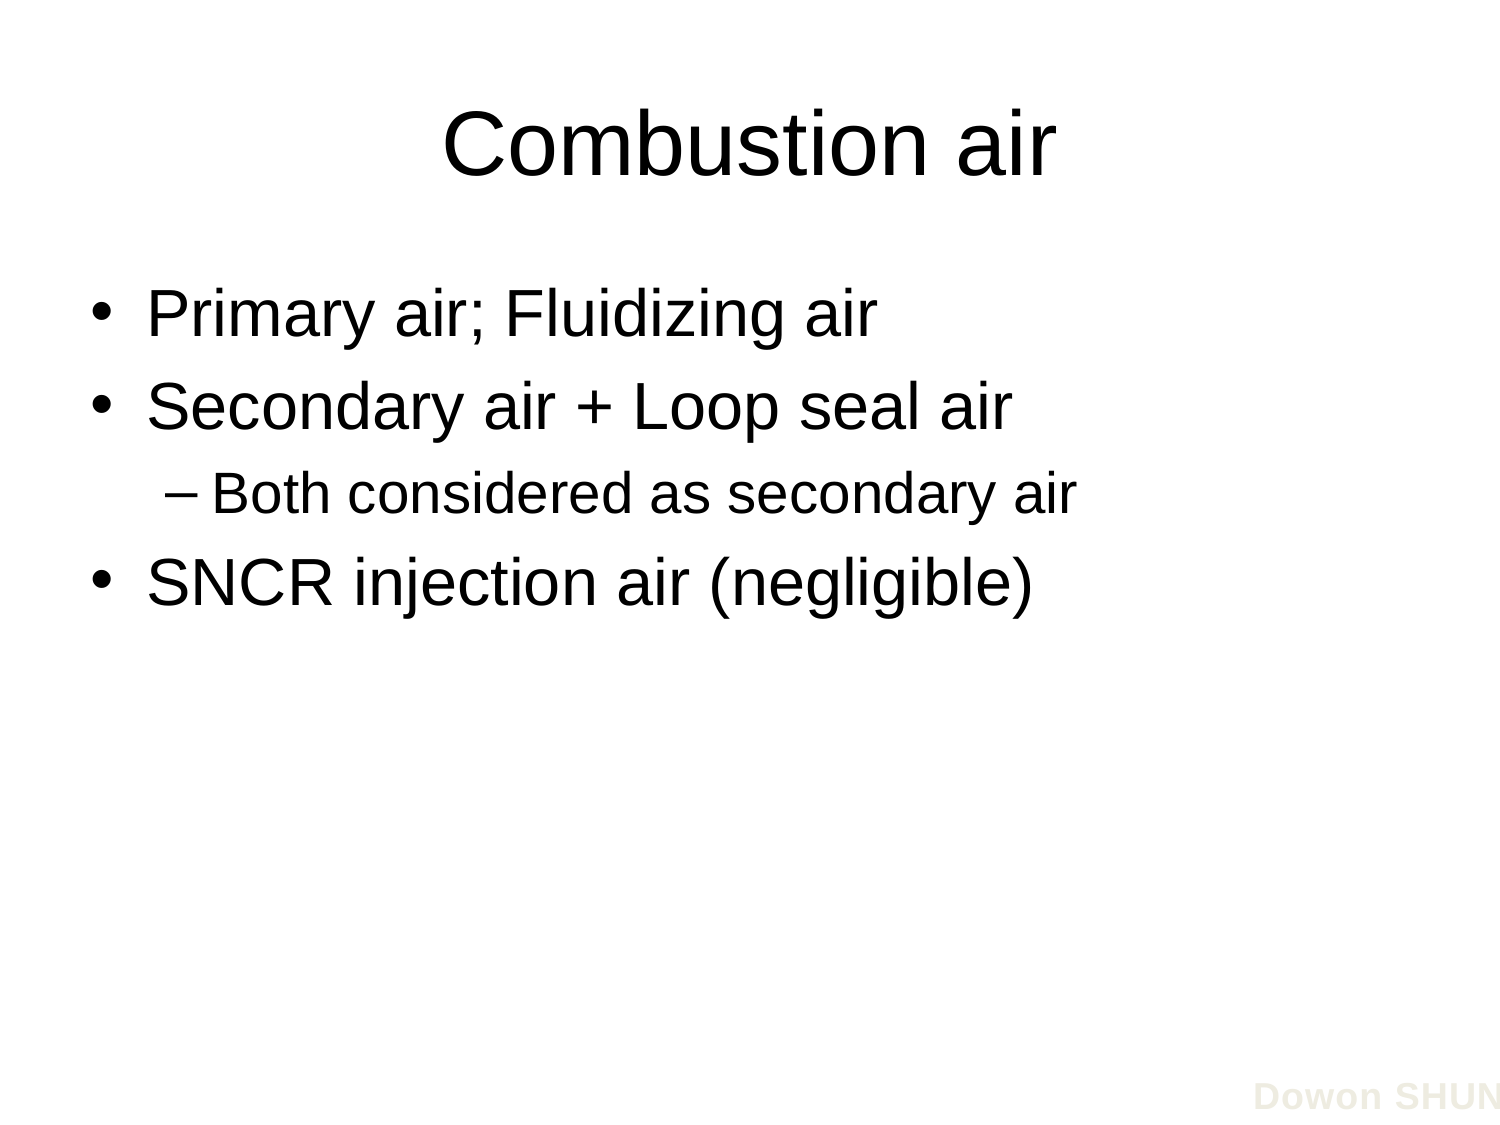

# Combustion air
Primary air; Fluidizing air
Secondary air + Loop seal air
Both considered as secondary air
SNCR injection air (negligible)